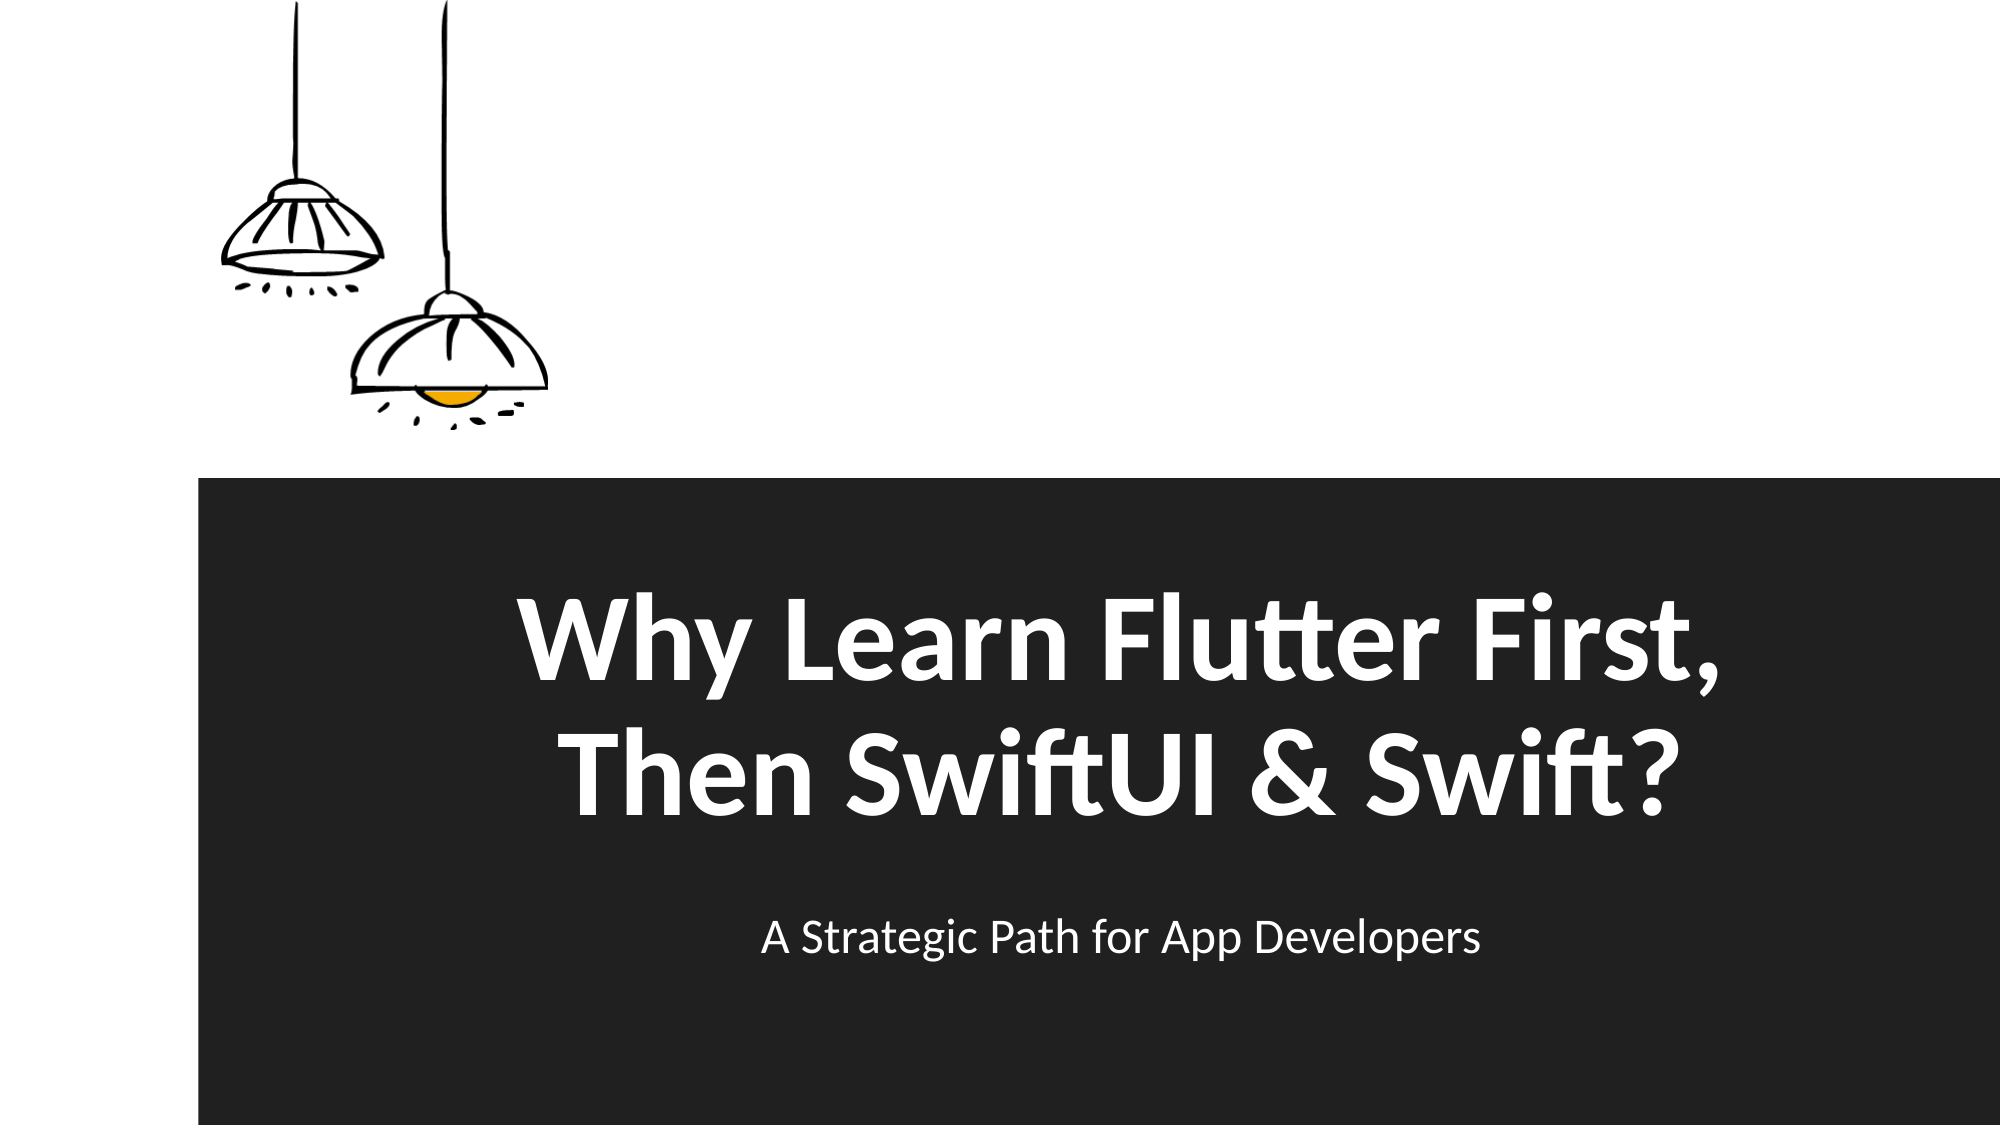

# Why Learn Flutter First, Then SwiftUI & Swift?
A Strategic Path for App Developers